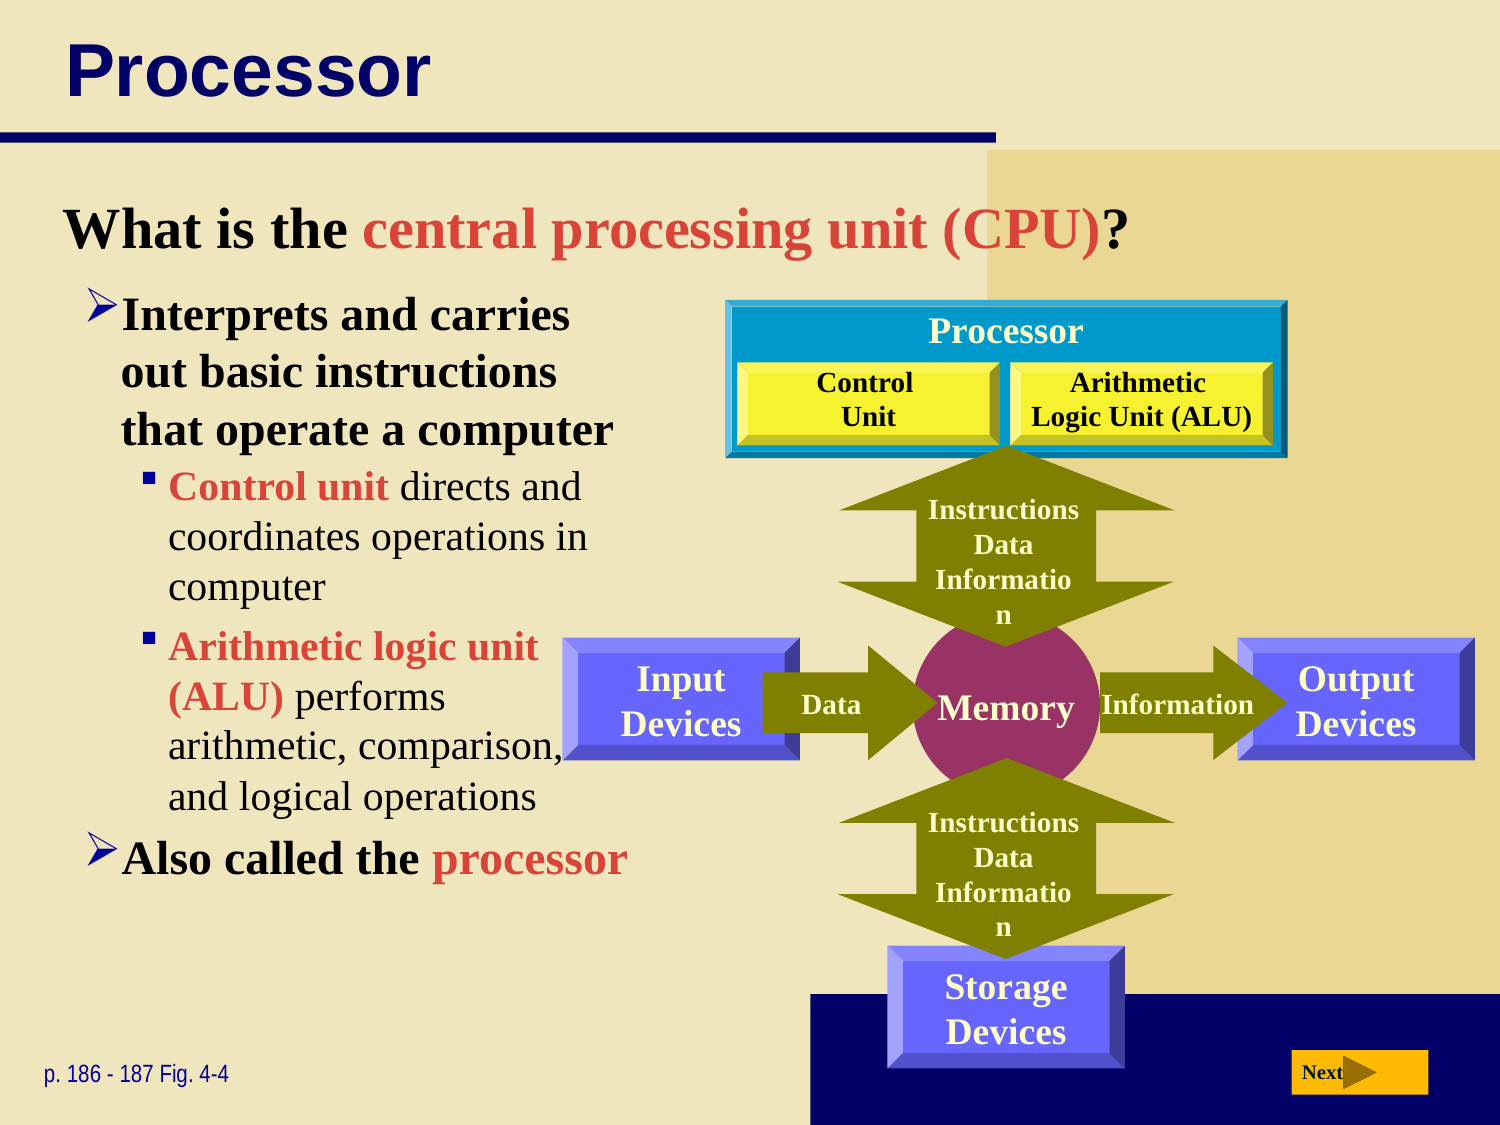

# Processor
What is the central processing unit (CPU)?
Interprets and carries out basic instructions that operate a computer
Processor
Control
Unit
Arithmetic
Logic Unit (ALU)
Control
Unit
Arithmetic
Logic Unit (ALU)

Instructions
Data
Information
Control unit directs and coordinates operations in computer
Arithmetic logic unit
(ALU) performs
arithmetic, comparison,
and logical operations
Memory
Input
Devices
Output
Devices
Data
Information

Instructions
Data
Information
Also called the processor
Storage
Devices
p. 186 - 187 Fig. 4-4

Next